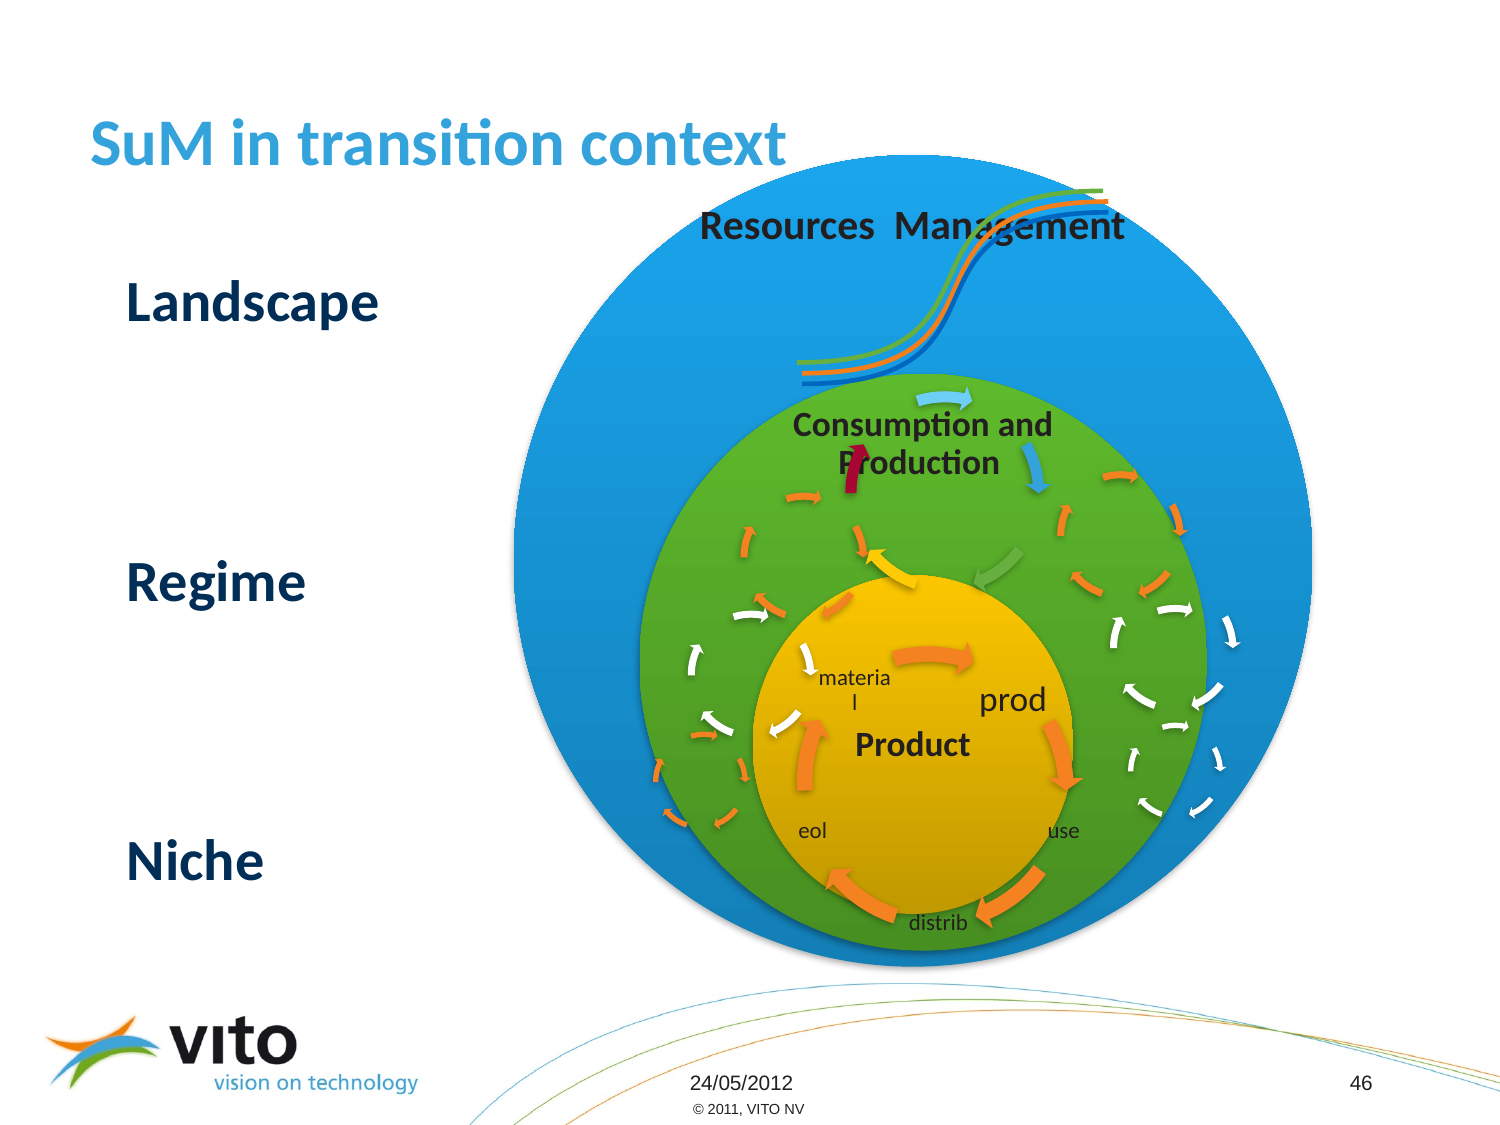

# SuM in transition context
Resources  Management
Consumption and Production
Product

 prod
 use
 distrib
 eol
 material

Landscape

Regime

Niche